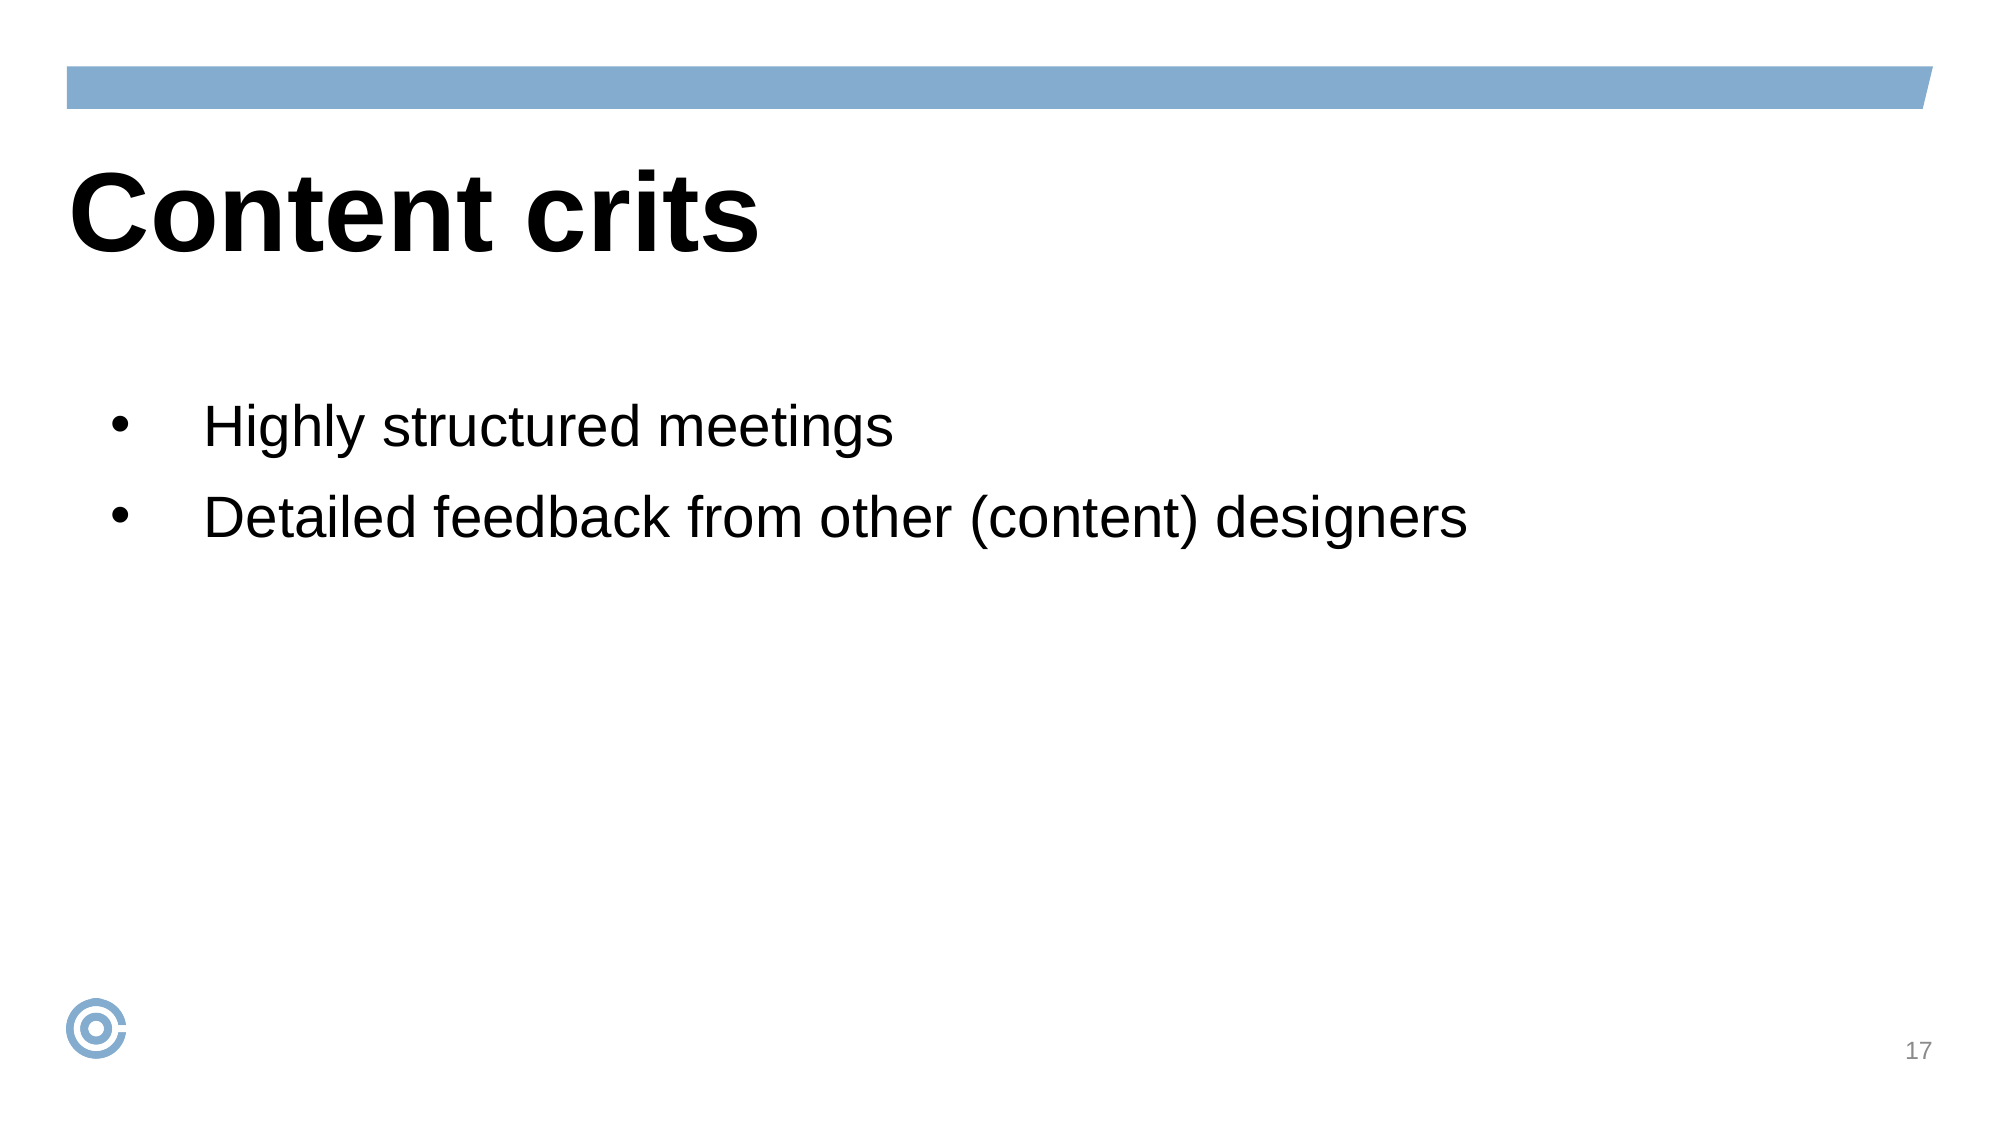

# Content crits
Highly structured meetings
Detailed feedback from other (content) designers

17